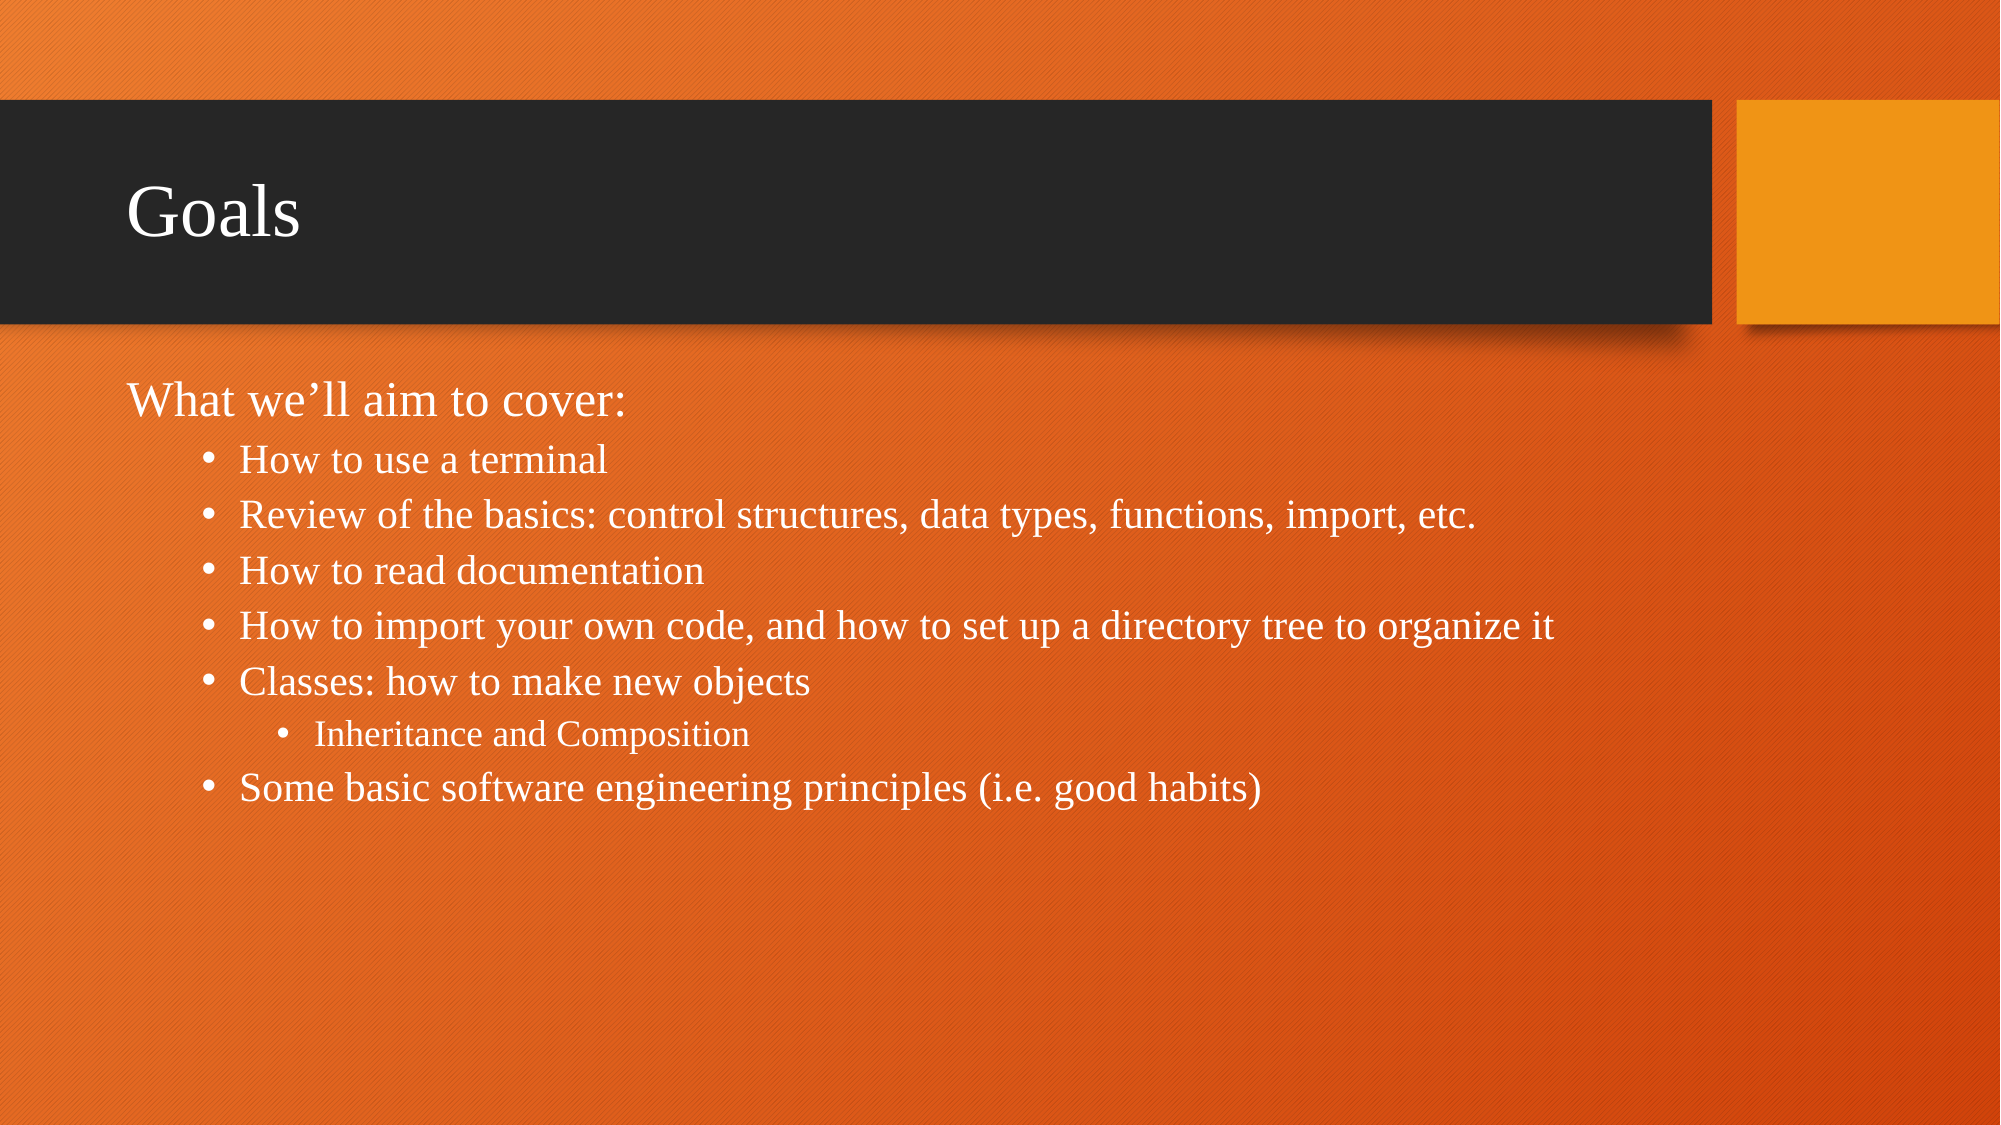

# Goals
What we’ll aim to cover:
How to use a terminal
Review of the basics: control structures, data types, functions, import, etc.
How to read documentation
How to import your own code, and how to set up a directory tree to organize it
Classes: how to make new objects
Inheritance and Composition
Some basic software engineering principles (i.e. good habits)